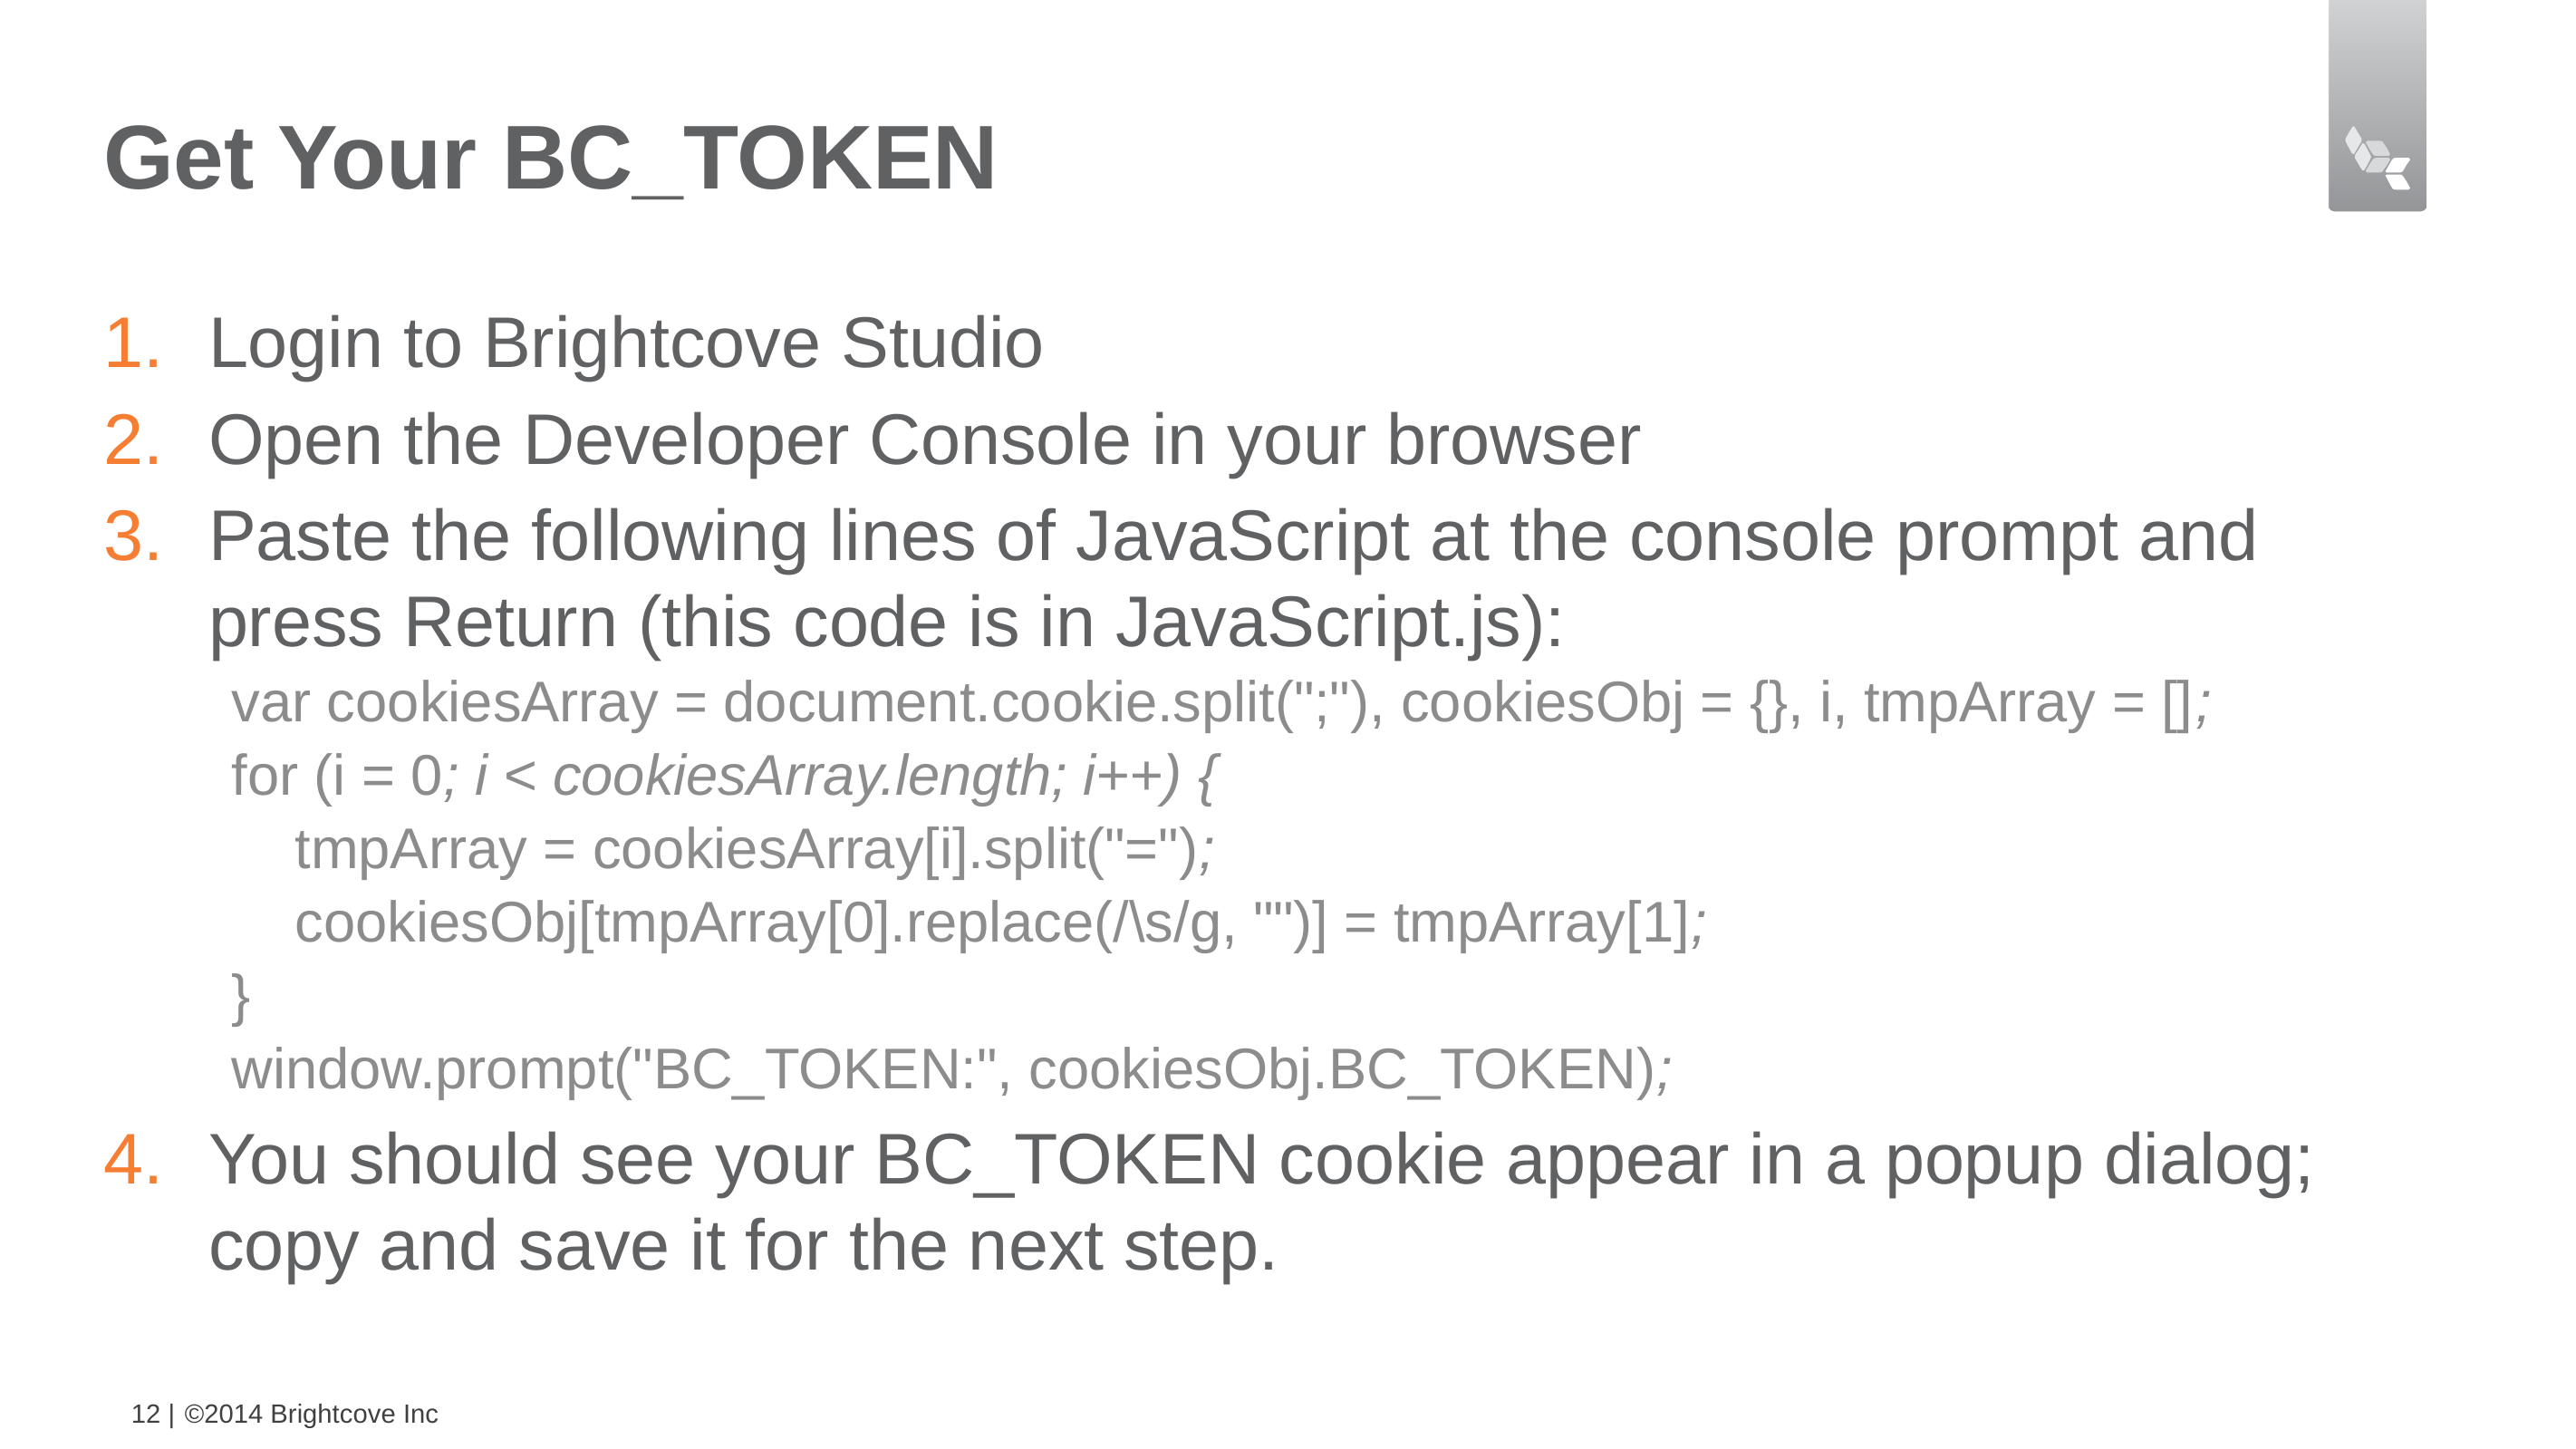

# Get Your BC_TOKEN
Login to Brightcove Studio
Open the Developer Console in your browser
Paste the following lines of JavaScript at the console prompt and press Return (this code is in JavaScript.js):
var cookiesArray = document.cookie.split(";"), cookiesObj = {}, i, tmpArray = [];
for (i = 0; i < cookiesArray.length; i++) {
    tmpArray = cookiesArray[i].split("=");
    cookiesObj[tmpArray[0].replace(/\s/g, "")] = tmpArray[1];
}
window.prompt("BC_TOKEN:", cookiesObj.BC_TOKEN);
You should see your BC_TOKEN cookie appear in a popup dialog; copy and save it for the next step.
12 |
©2014 Brightcove Inc